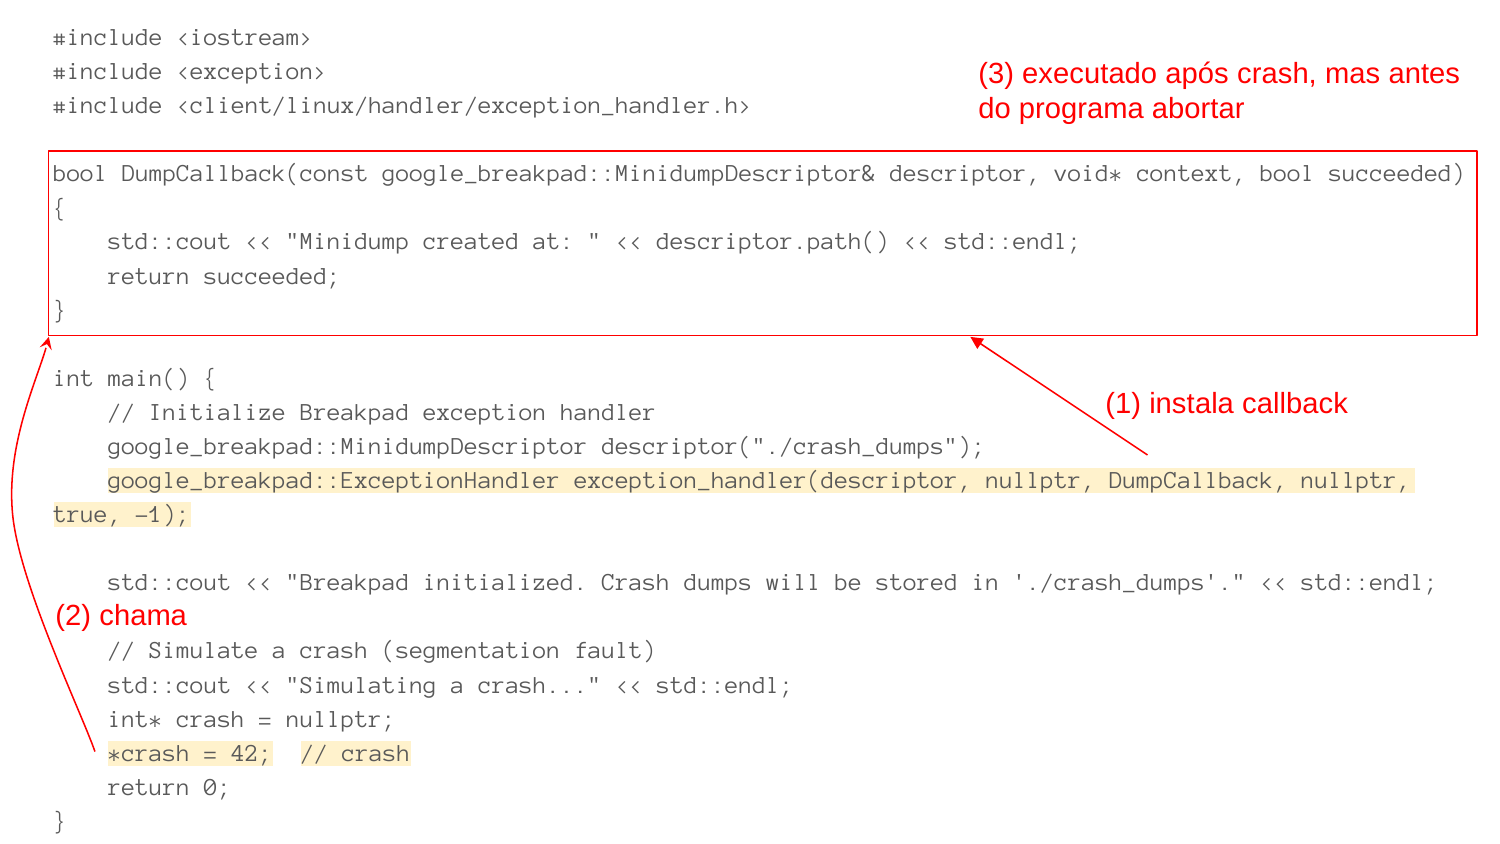

#include <iostream>
#include <exception>
#include <client/linux/handler/exception_handler.h>

bool DumpCallback(const google_breakpad::MinidumpDescriptor& descriptor, void* context, bool succeeded) {
    std::cout << "Minidump created at: " << descriptor.path() << std::endl;
    return succeeded;
}

int main() {
    // Initialize Breakpad exception handler
    google_breakpad::MinidumpDescriptor descriptor("./crash_dumps");
    google_breakpad::ExceptionHandler exception_handler(descriptor, nullptr, DumpCallback, nullptr, true, -1);

    std::cout << "Breakpad initialized. Crash dumps will be stored in './crash_dumps'." << std::endl;

    // Simulate a crash (segmentation fault)
    std::cout << "Simulating a crash..." << std::endl;
    int* crash = nullptr;
    *crash = 42;  // crash
    return 0;
}

(3) executado após crash, mas antes do programa abortar

(1) instala callback
(2) chama